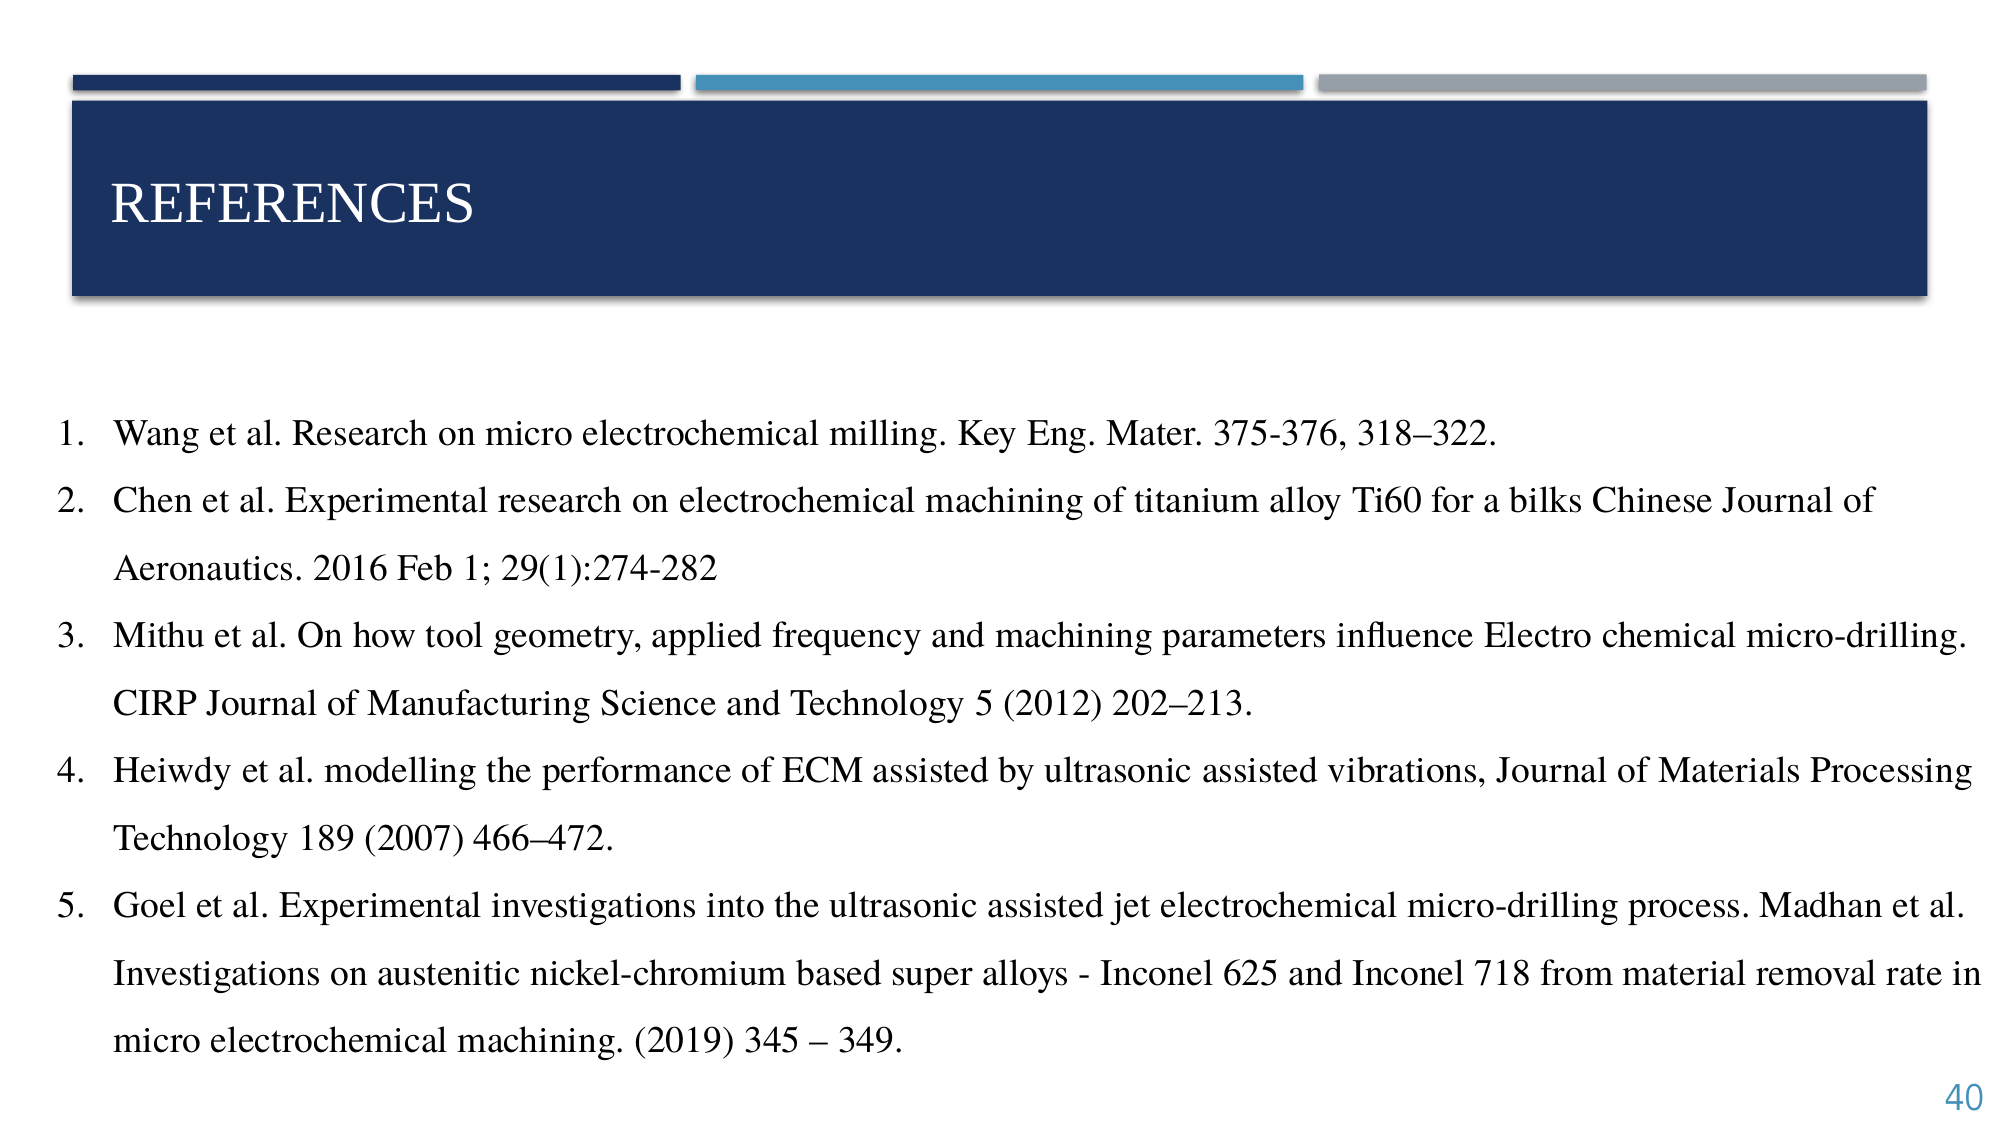

# REFERENCES
Wang et al. Research on micro electrochemical milling. Key Eng. Mater. 375-376, 318–322.
Chen et al. Experimental research on electrochemical machining of titanium alloy Ti60 for a bilks Chinese Journal of Aeronautics. 2016 Feb 1; 29(1):274-282
Mithu et al. On how tool geometry, applied frequency and machining parameters influence Electro chemical micro-drilling. CIRP Journal of Manufacturing Science and Technology 5 (2012) 202–213.
Heiwdy et al. modelling the performance of ECM assisted by ultrasonic assisted vibrations, Journal of Materials Processing Technology 189 (2007) 466–472.
Goel et al. Experimental investigations into the ultrasonic assisted jet electrochemical micro-drilling process. Madhan et al. Investigations on austenitic nickel-chromium based super alloys - Inconel 625 and Inconel 718 from material removal rate in micro electrochemical machining. (2019) 345 – 349.
40